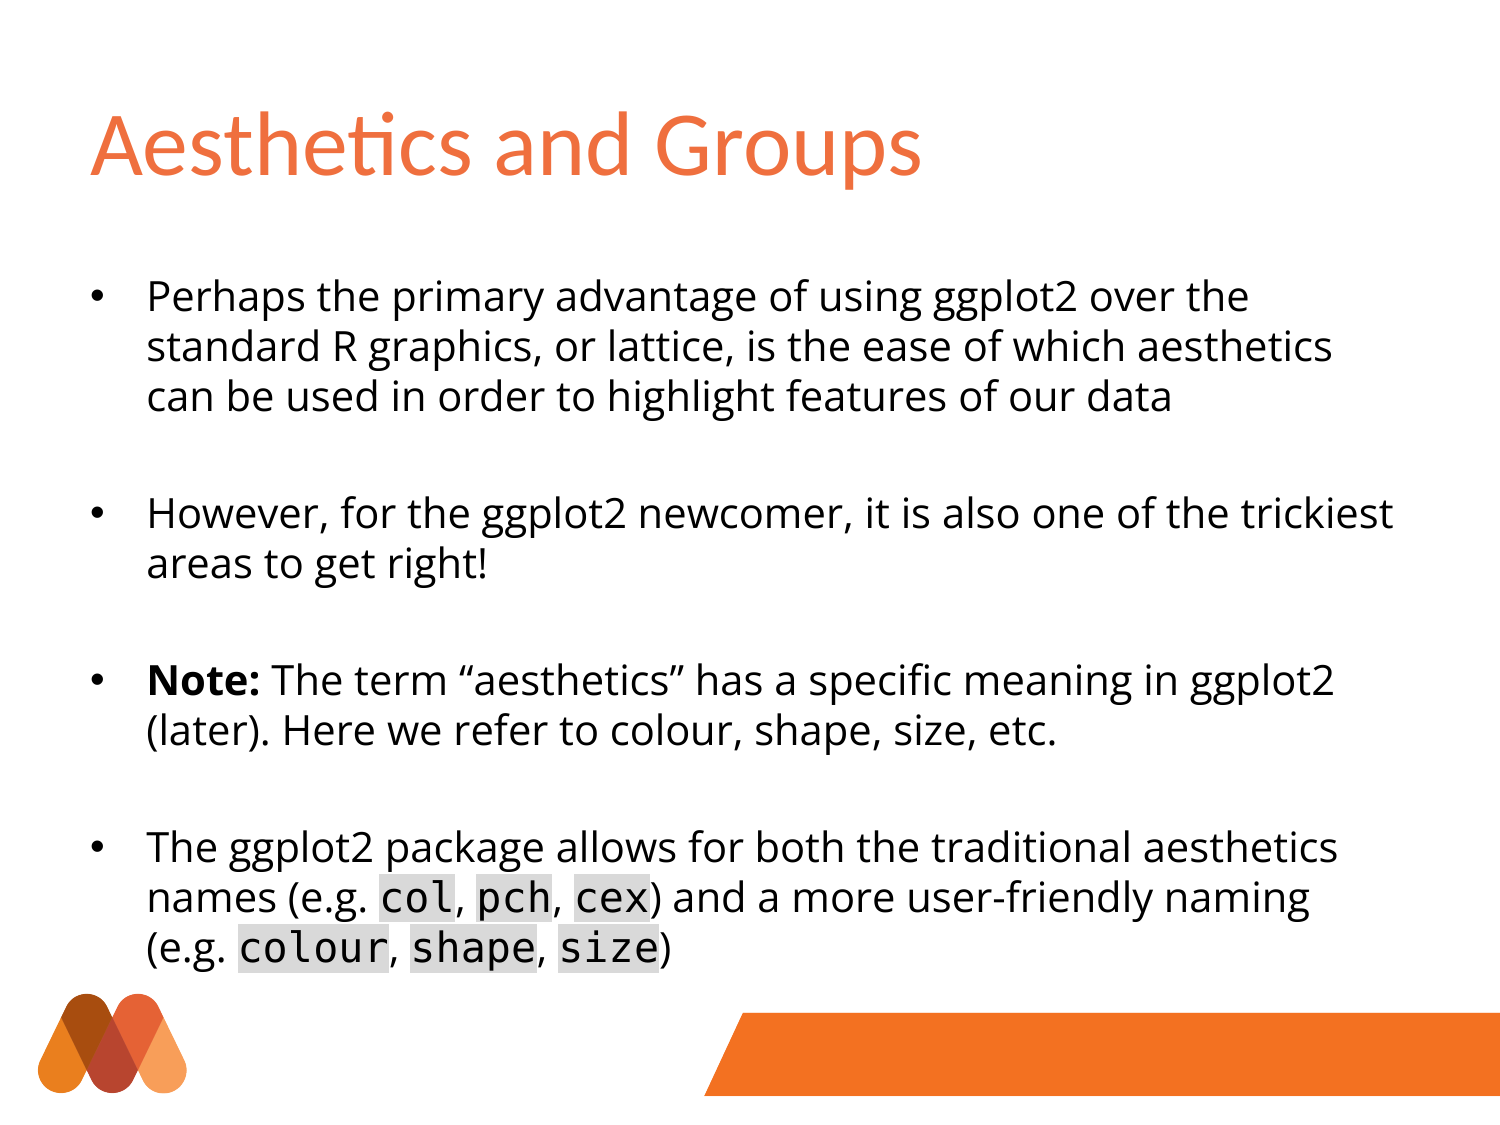

# Aesthetics and Groups
Perhaps the primary advantage of using ggplot2 over the standard R graphics, or lattice, is the ease of which aesthetics can be used in order to highlight features of our data

However, for the ggplot2 newcomer, it is also one of the trickiest areas to get right!

Note: The term “aesthetics” has a specific meaning in ggplot2 (later). Here we refer to colour, shape, size, etc.

The ggplot2 package allows for both the traditional aesthetics names (e.g. col, pch, cex) and a more user-friendly naming (e.g. colour, shape, size)